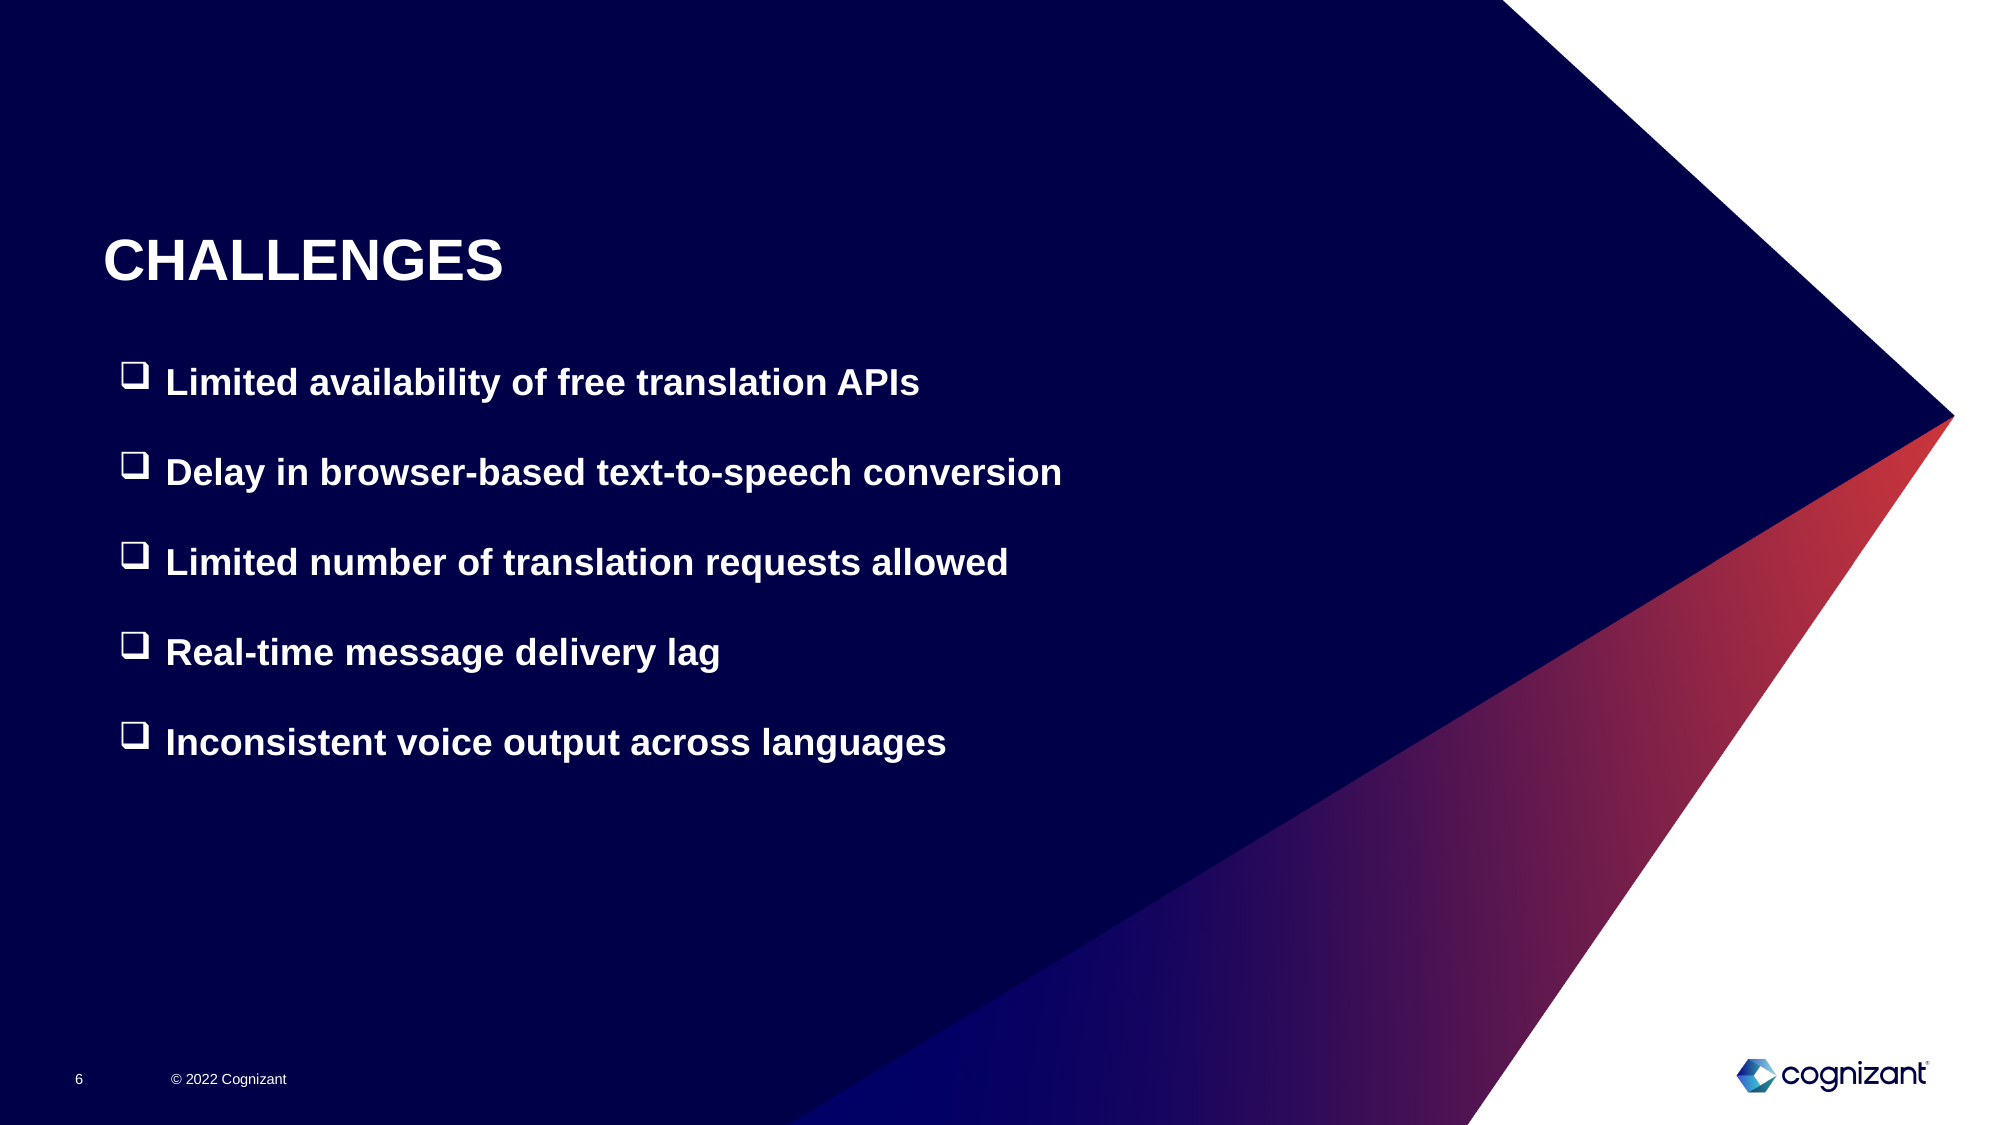

# CHALLENGES
Limited availability of free translation APIs

Delay in browser-based text-to-speech conversion

Limited number of translation requests allowed

Real-time message delivery lag

Inconsistent voice output across languages
© 2022 Cognizant
6